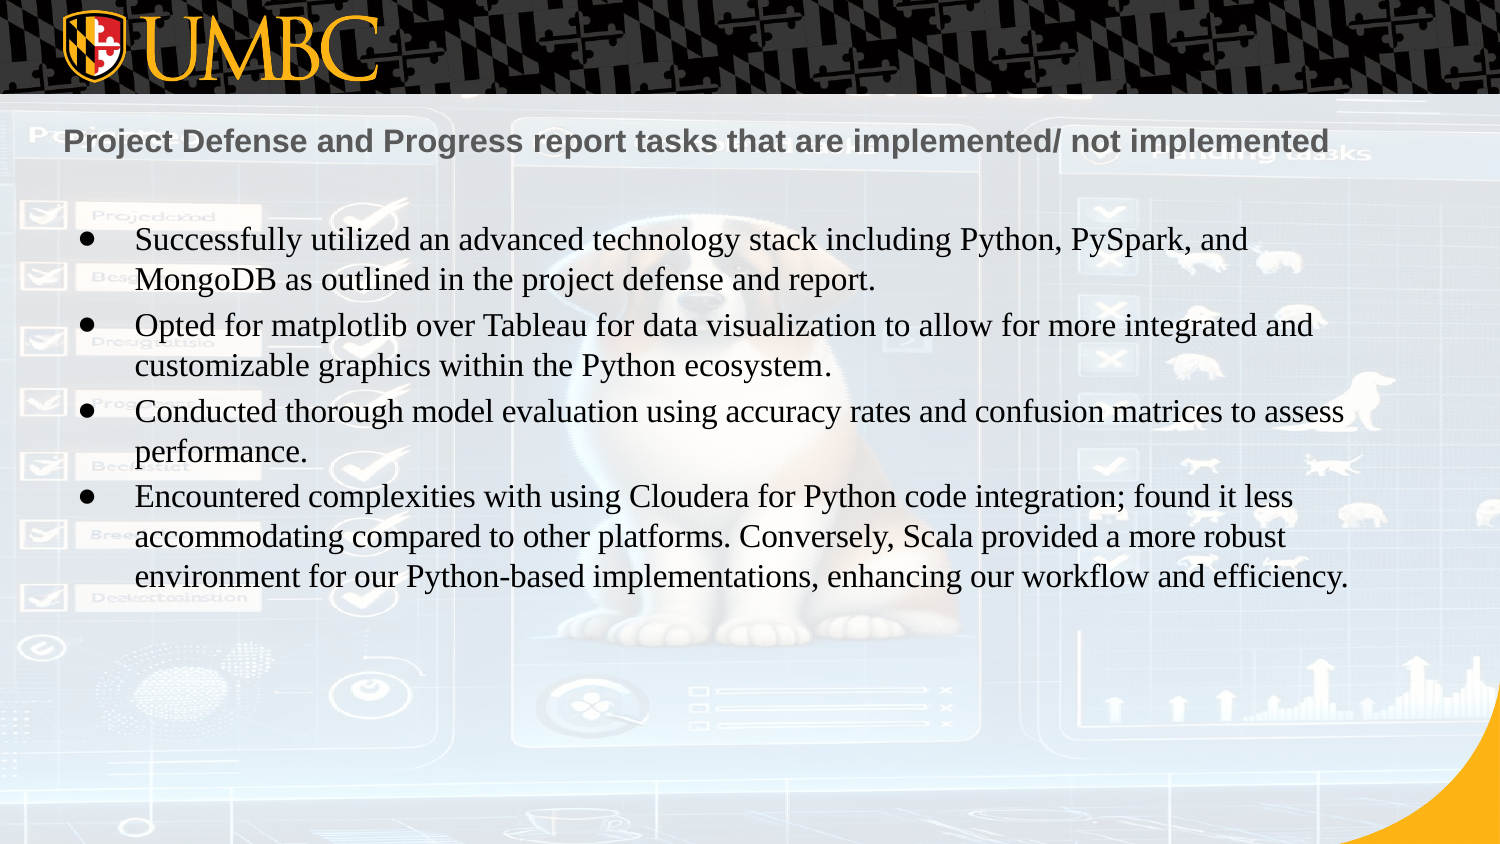

# Project Defense and Progress report tasks that are implemented/ not implemented
Successfully utilized an advanced technology stack including Python, PySpark, and MongoDB as outlined in the project defense and report.
Opted for matplotlib over Tableau for data visualization to allow for more integrated and customizable graphics within the Python ecosystem.
Conducted thorough model evaluation using accuracy rates and confusion matrices to assess performance.
Encountered complexities with using Cloudera for Python code integration; found it less accommodating compared to other platforms. Conversely, Scala provided a more robust environment for our Python-based implementations, enhancing our workflow and efficiency.